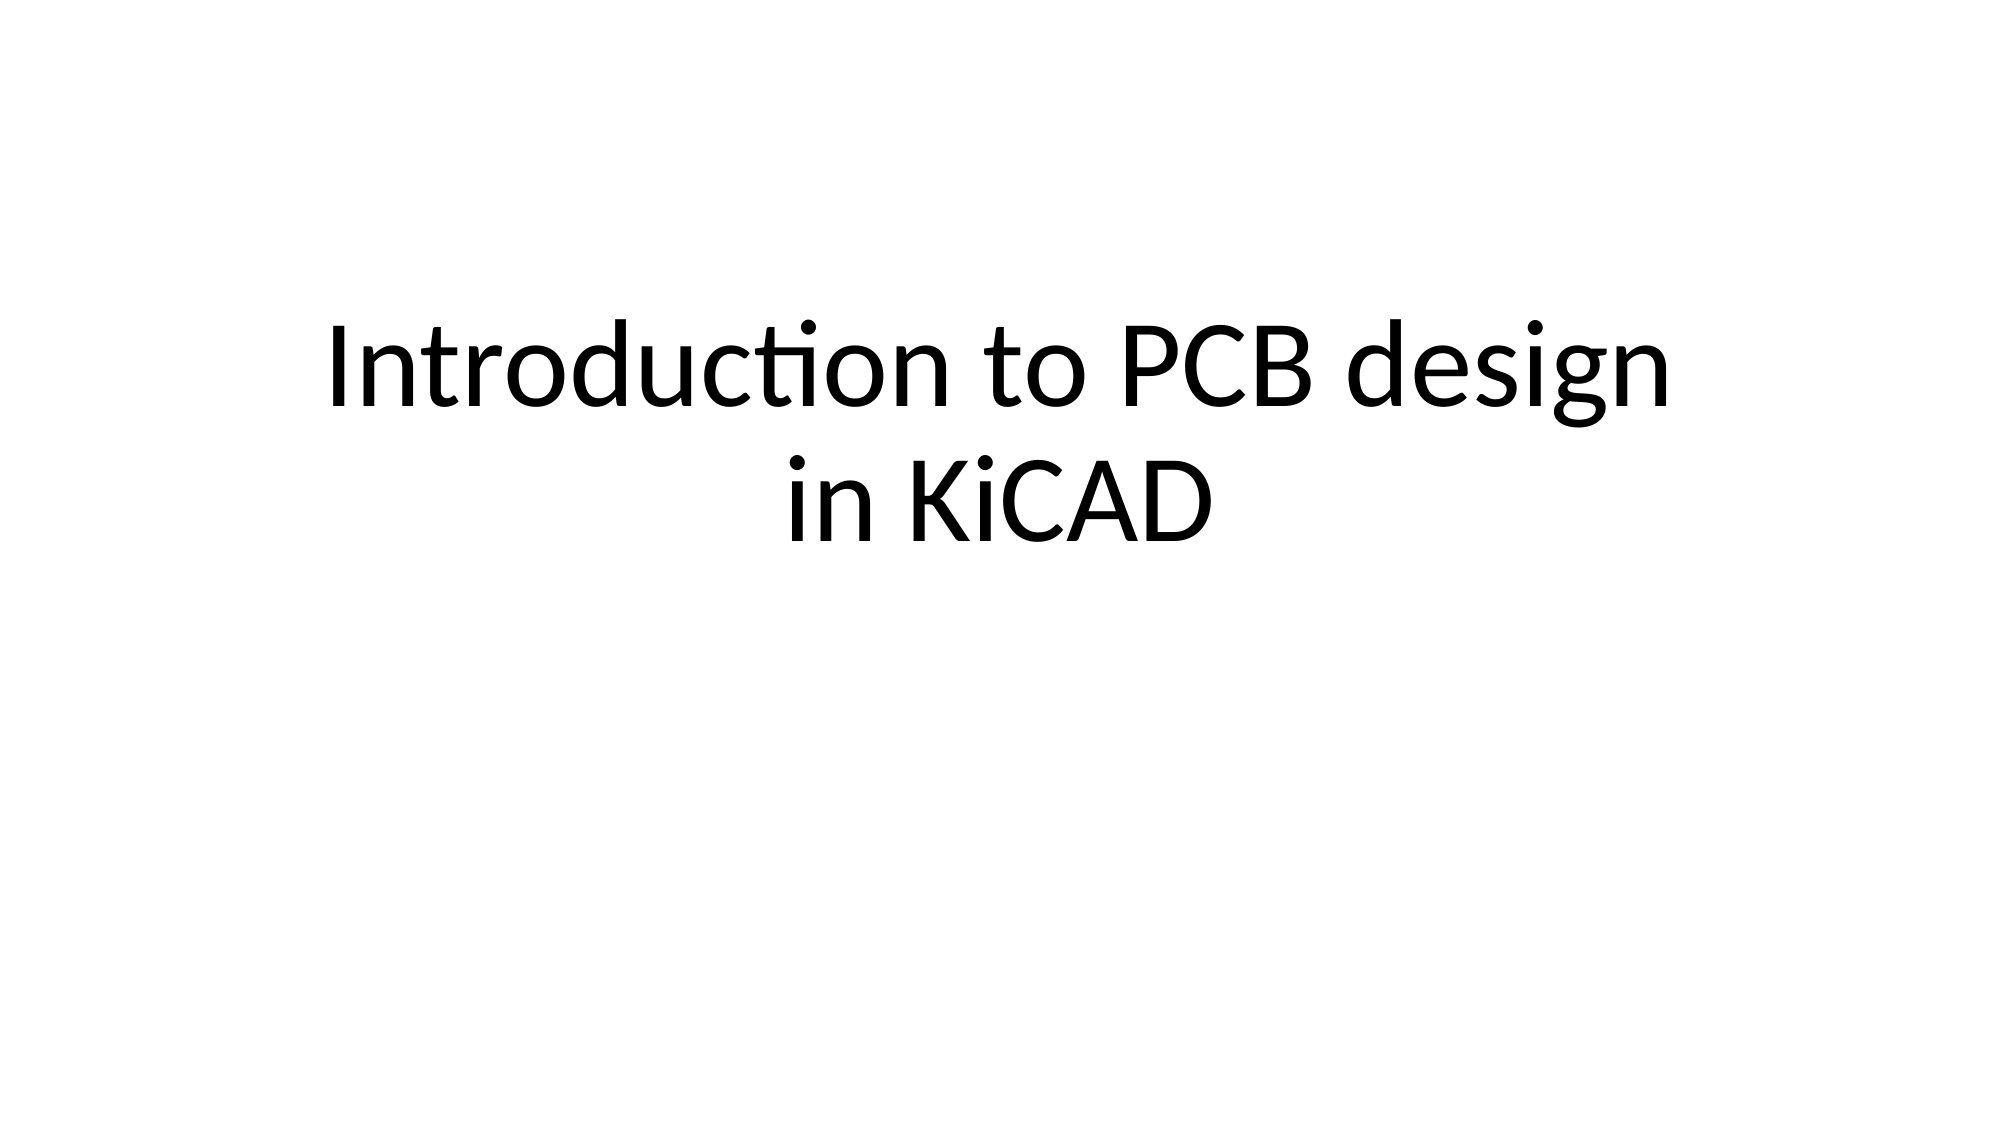

# Introduction to PCB design in KiCAD